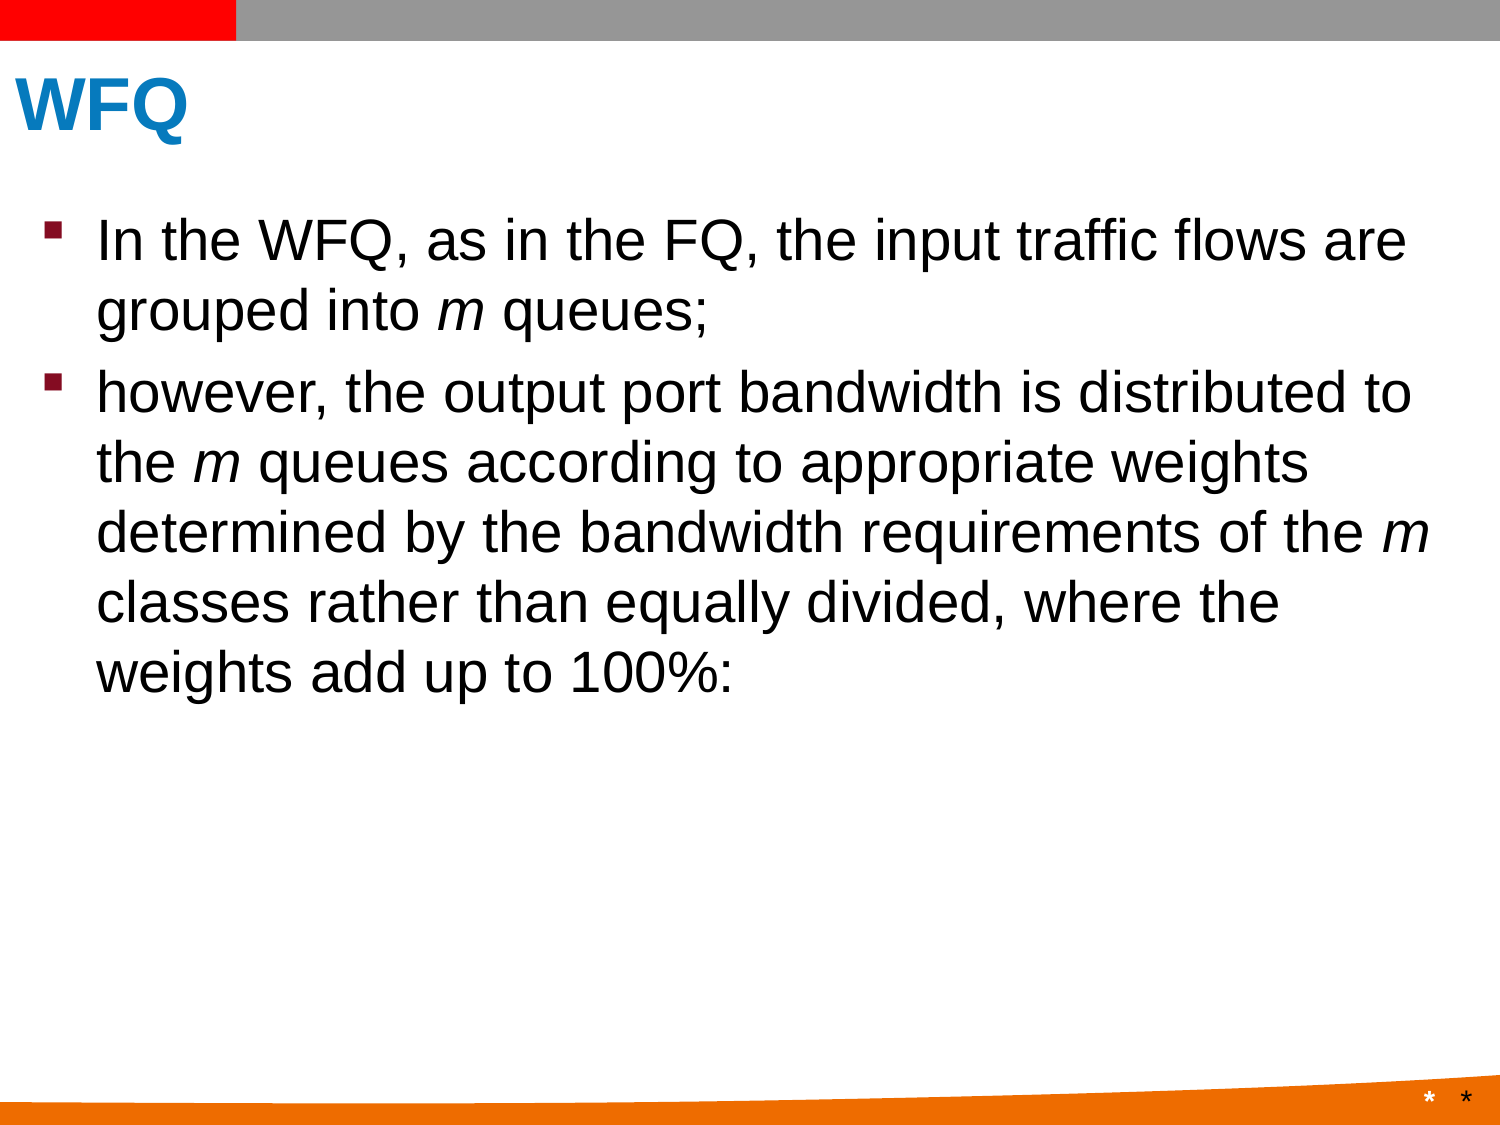

# WFQ
In the WFQ, as in the FQ, the input traffic flows are grouped into m queues;
however, the output port bandwidth is distributed to the m queues according to appropriate weights determined by the bandwidth requirements of the m classes rather than equally divided, where the weights add up to 100%:

*